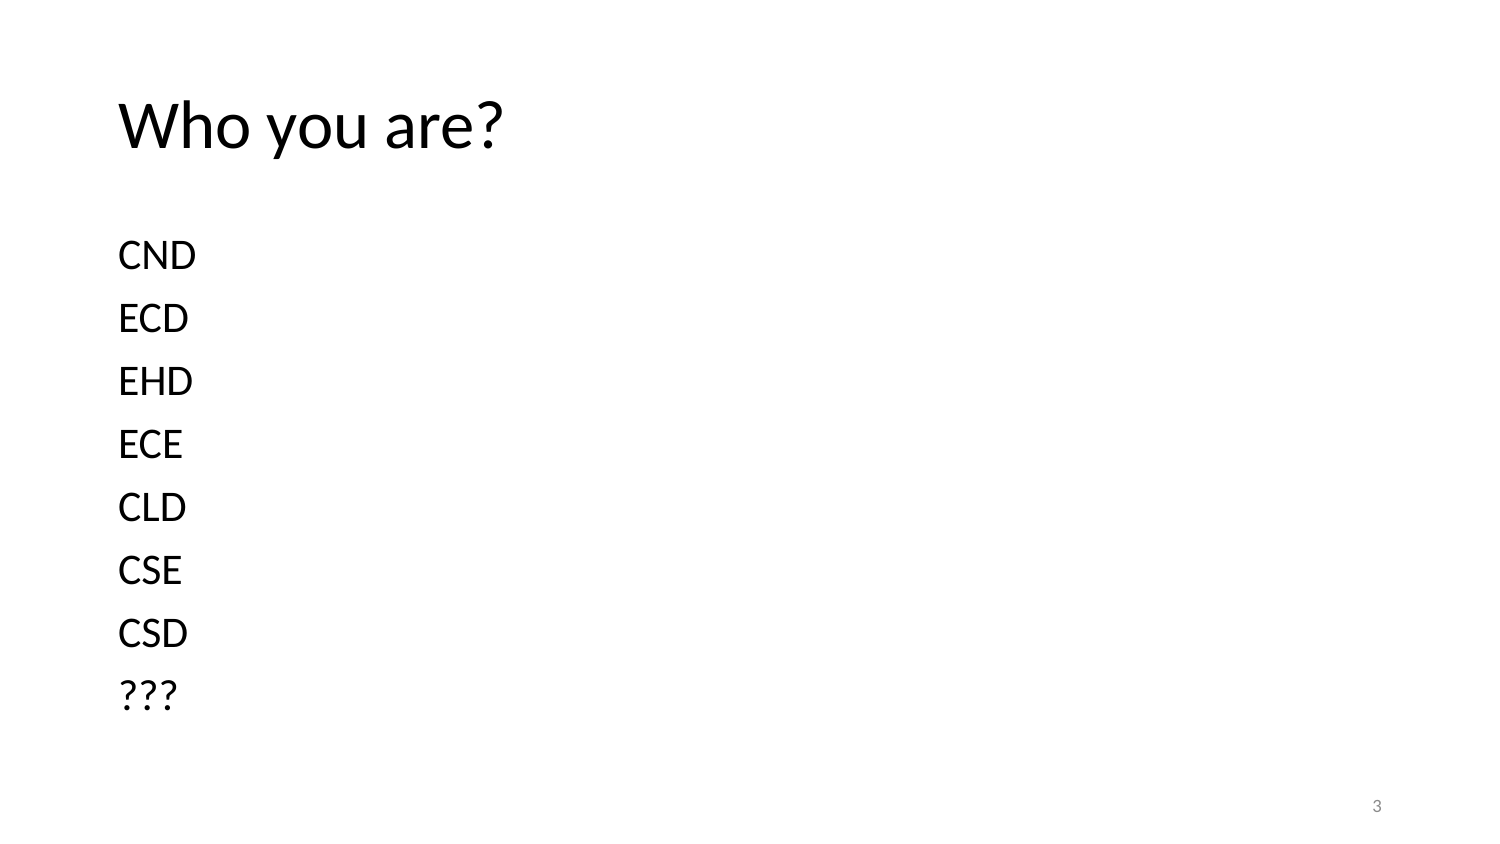

# Who you are?
CND
ECD
EHD
ECE
CLD
CSE
CSD
???
3